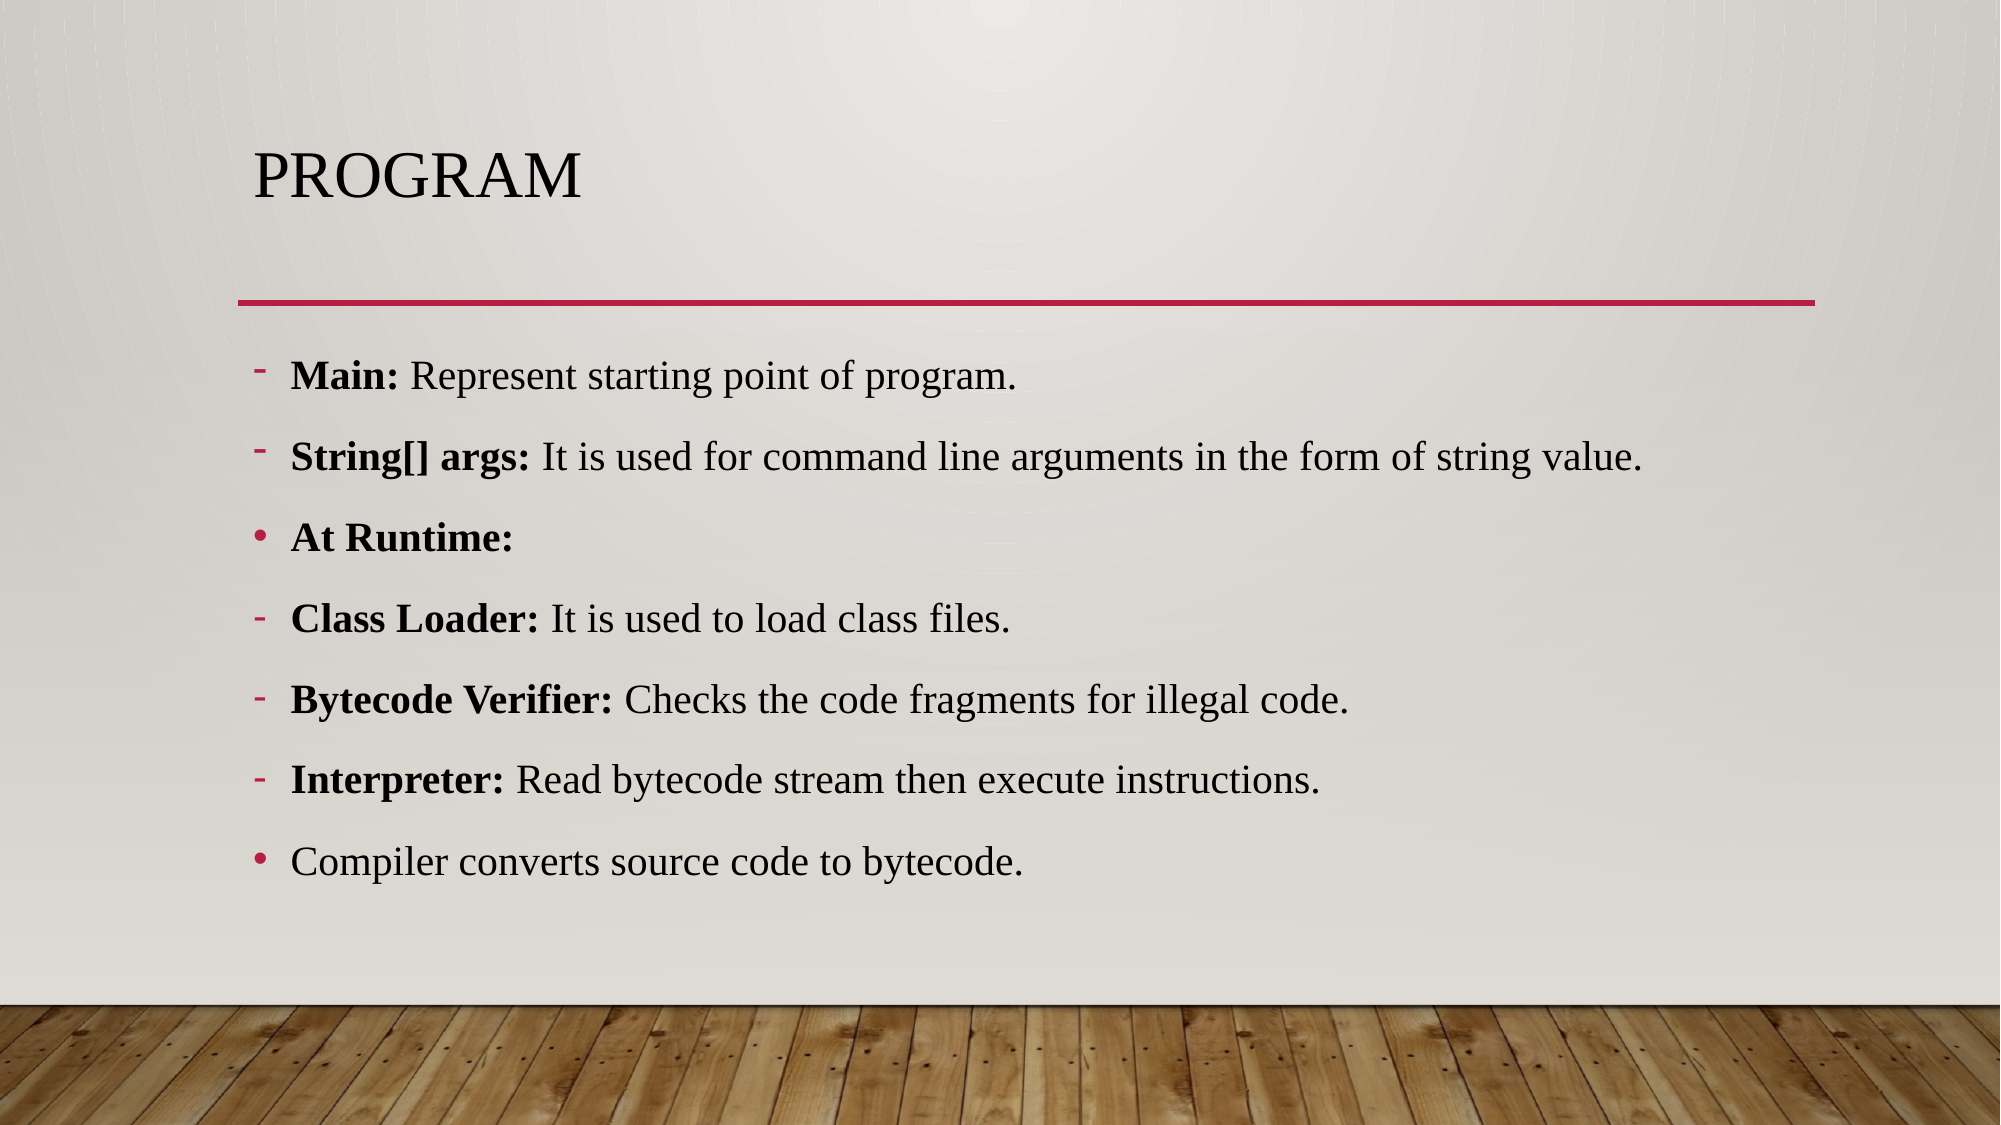

# program
Main: Represent starting point of program.
String[] args: It is used for command line arguments in the form of string value.
At Runtime:
Class Loader: It is used to load class files.
Bytecode Verifier: Checks the code fragments for illegal code.
Interpreter: Read bytecode stream then execute instructions.
Compiler converts source code to bytecode.